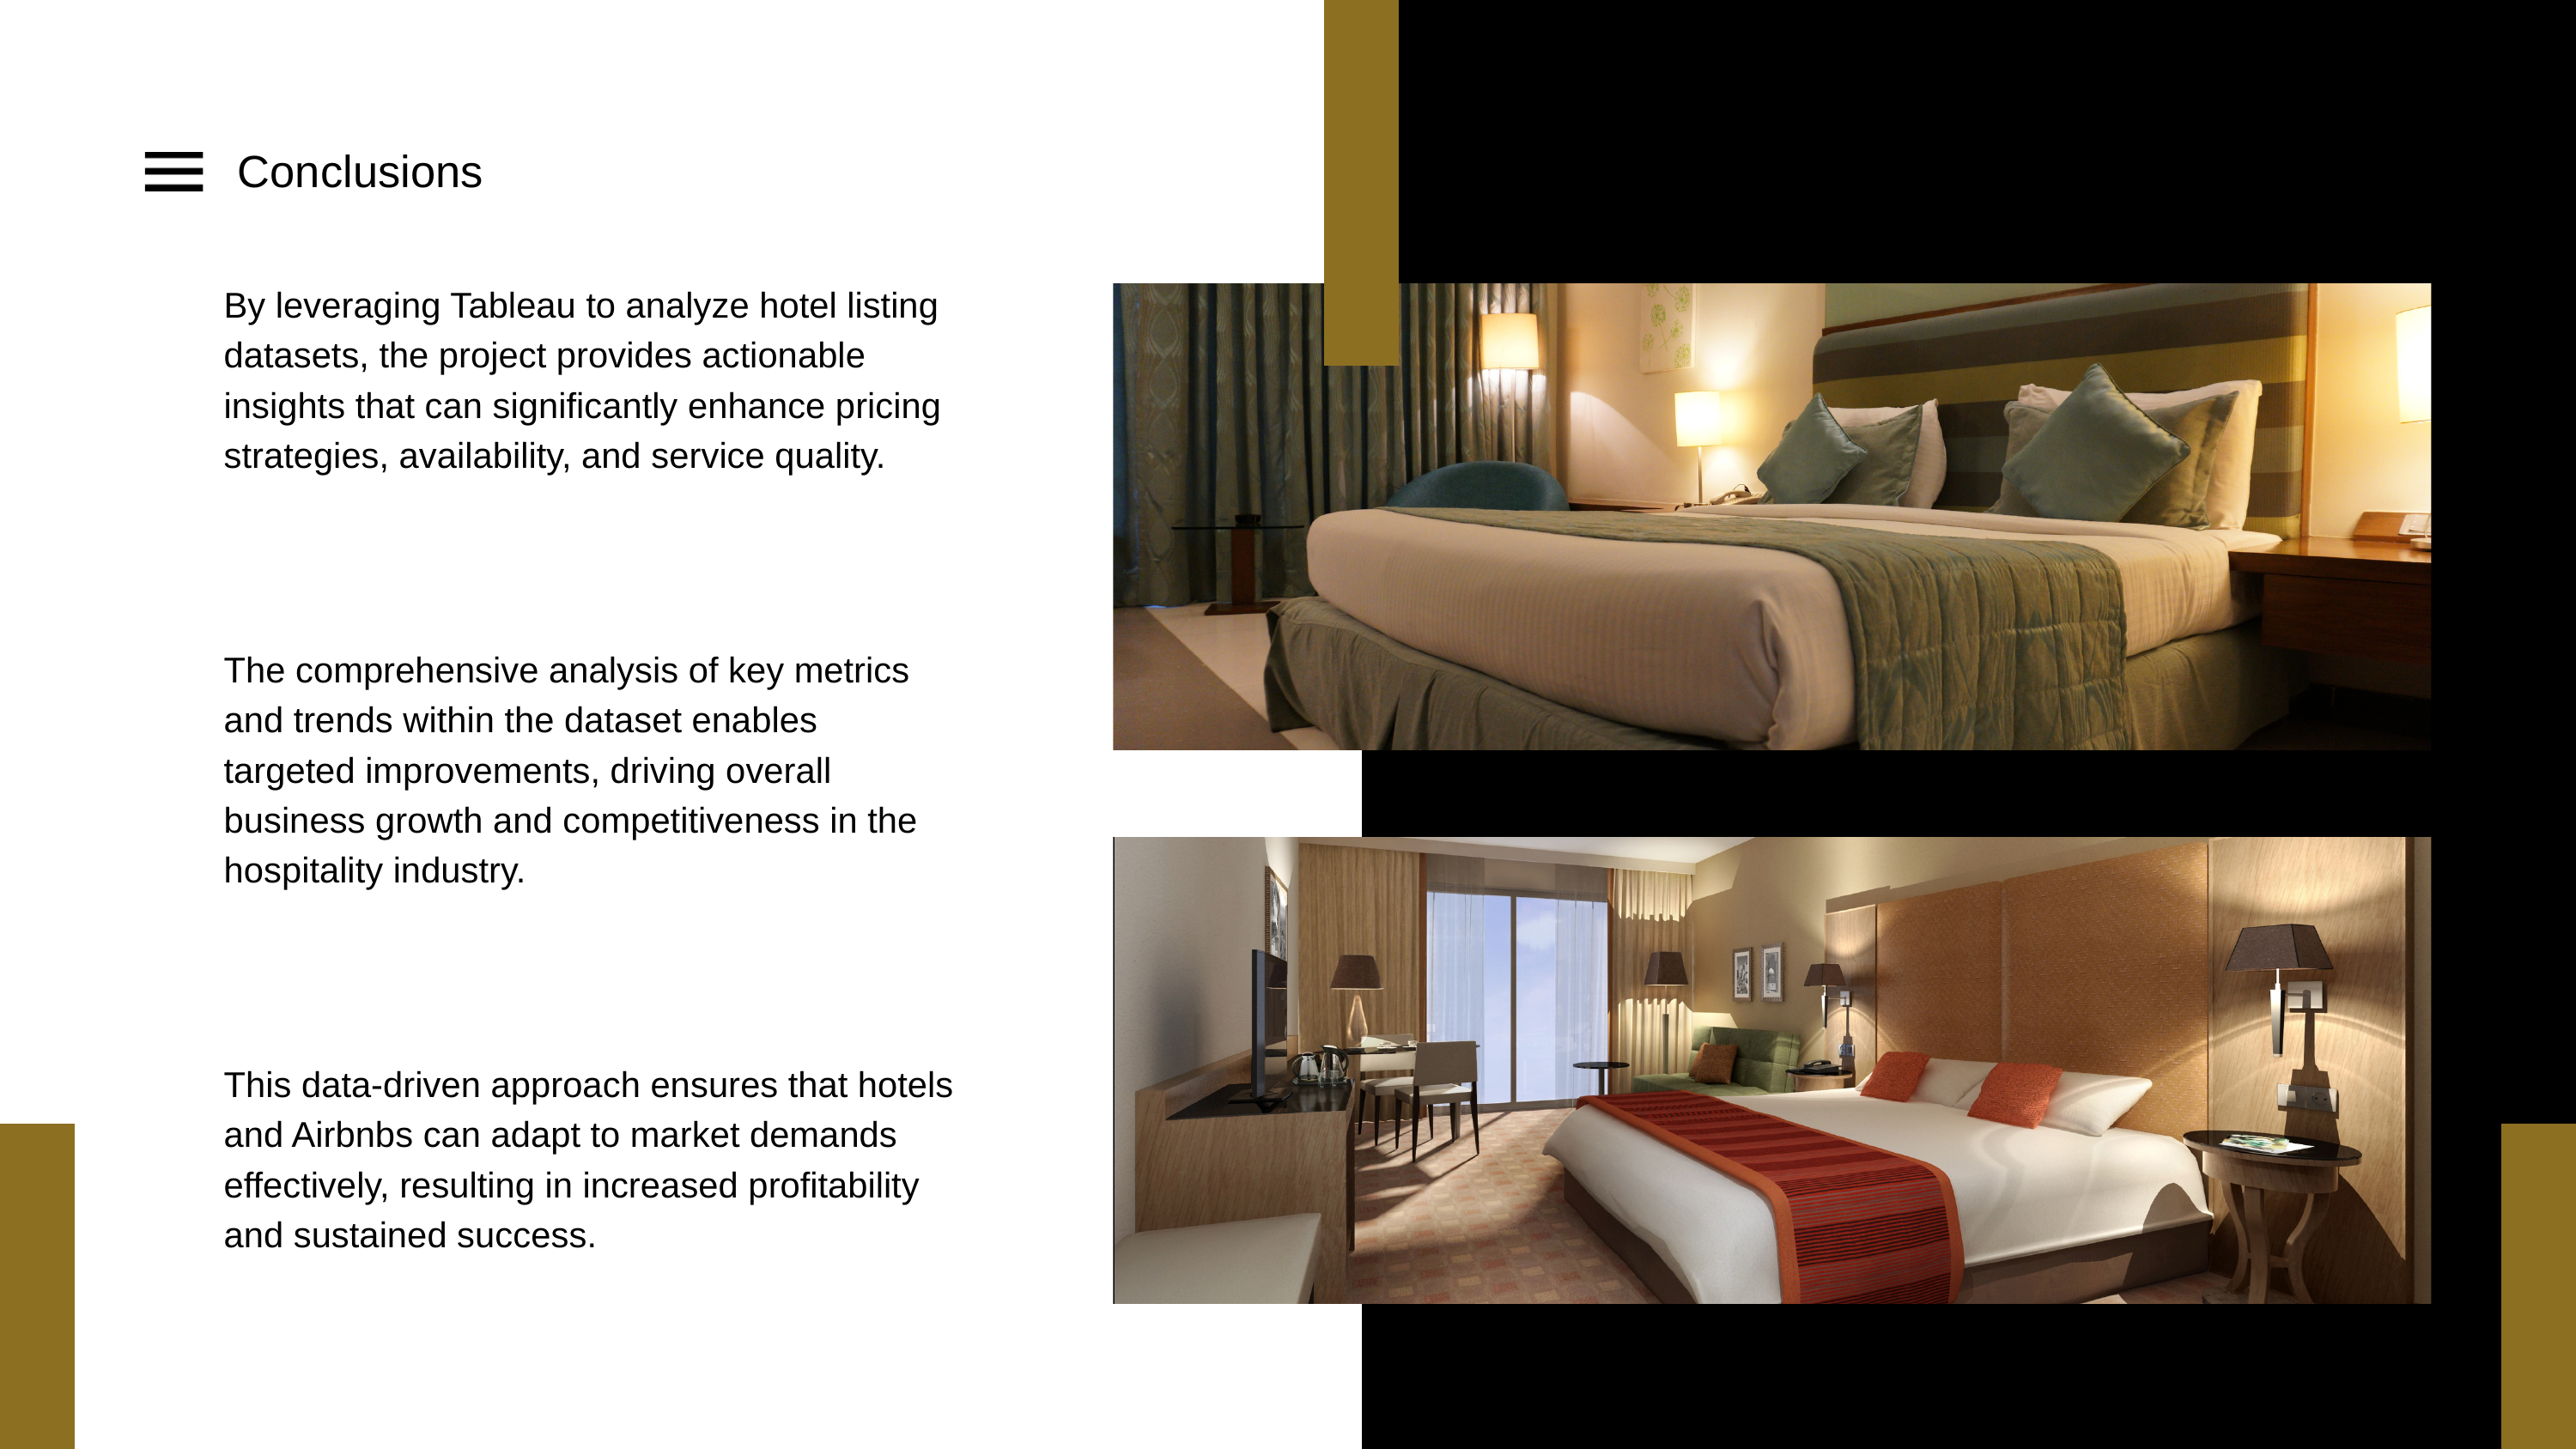

Conclusions

By leveraging Tableau to analyze hotel listing datasets, the project provides actionable insights that can significantly enhance pricing strategies, availability, and service quality.

The comprehensive analysis of key metrics and trends within the dataset enables targeted improvements, driving overall business growth and competitiveness in the hospitality industry.

This data-driven approach ensures that hotels and Airbnbs can adapt to market demands effectively, resulting in increased profitability and sustained success.